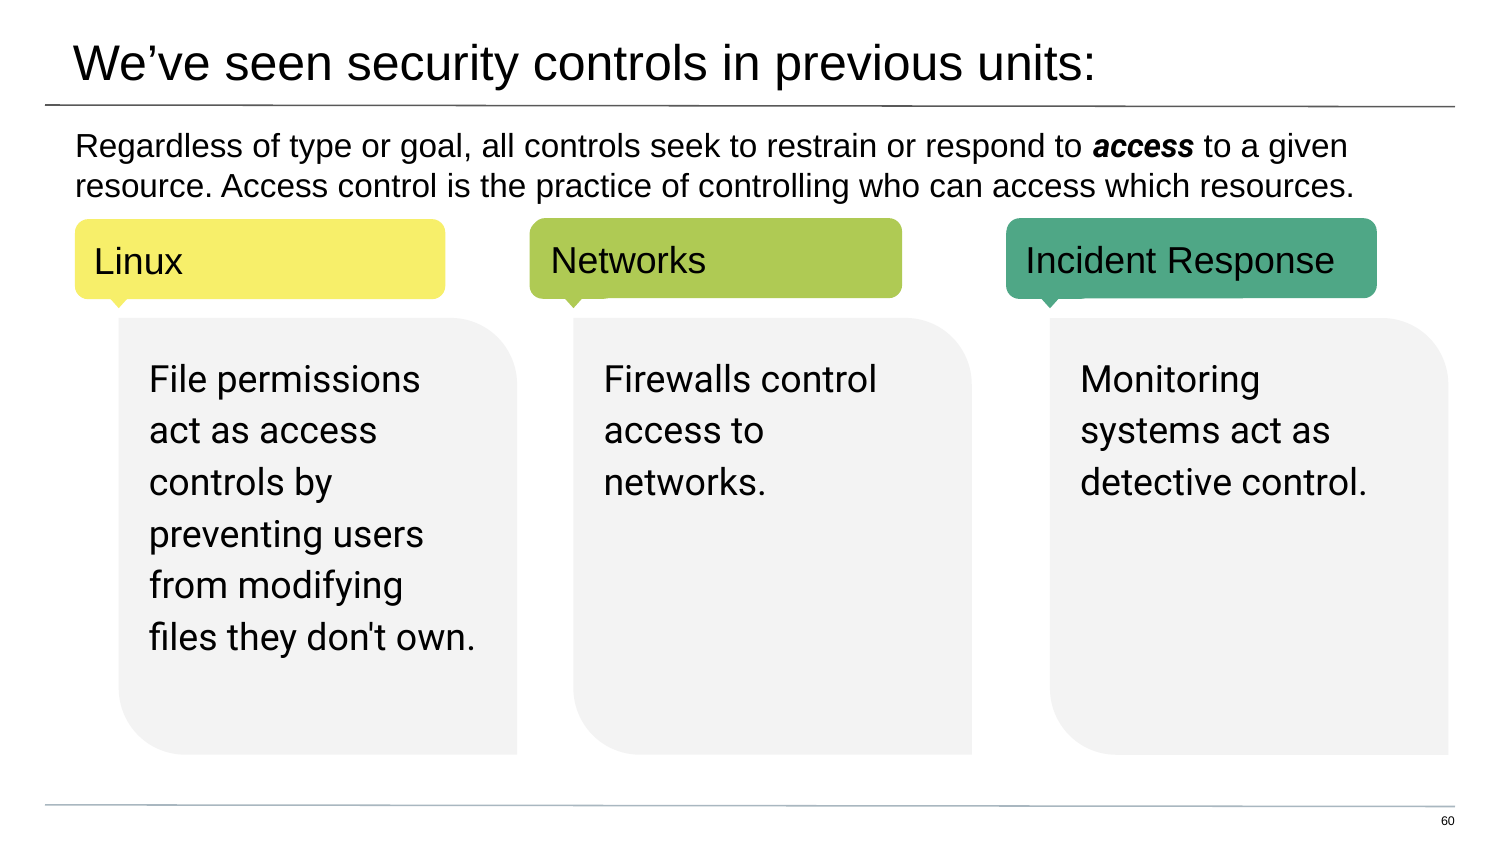

# We’ve seen security controls in previous units:
Regardless of type or goal, all controls seek to restrain or respond to access to a given resource. Access control is the practice of controlling who can access which resources.

Networks
Incident Response
Linux
File permissions act as access controls by preventing users from modifying files they don't own.
Firewalls control access to networks.
Monitoring systems act as detective control.

60